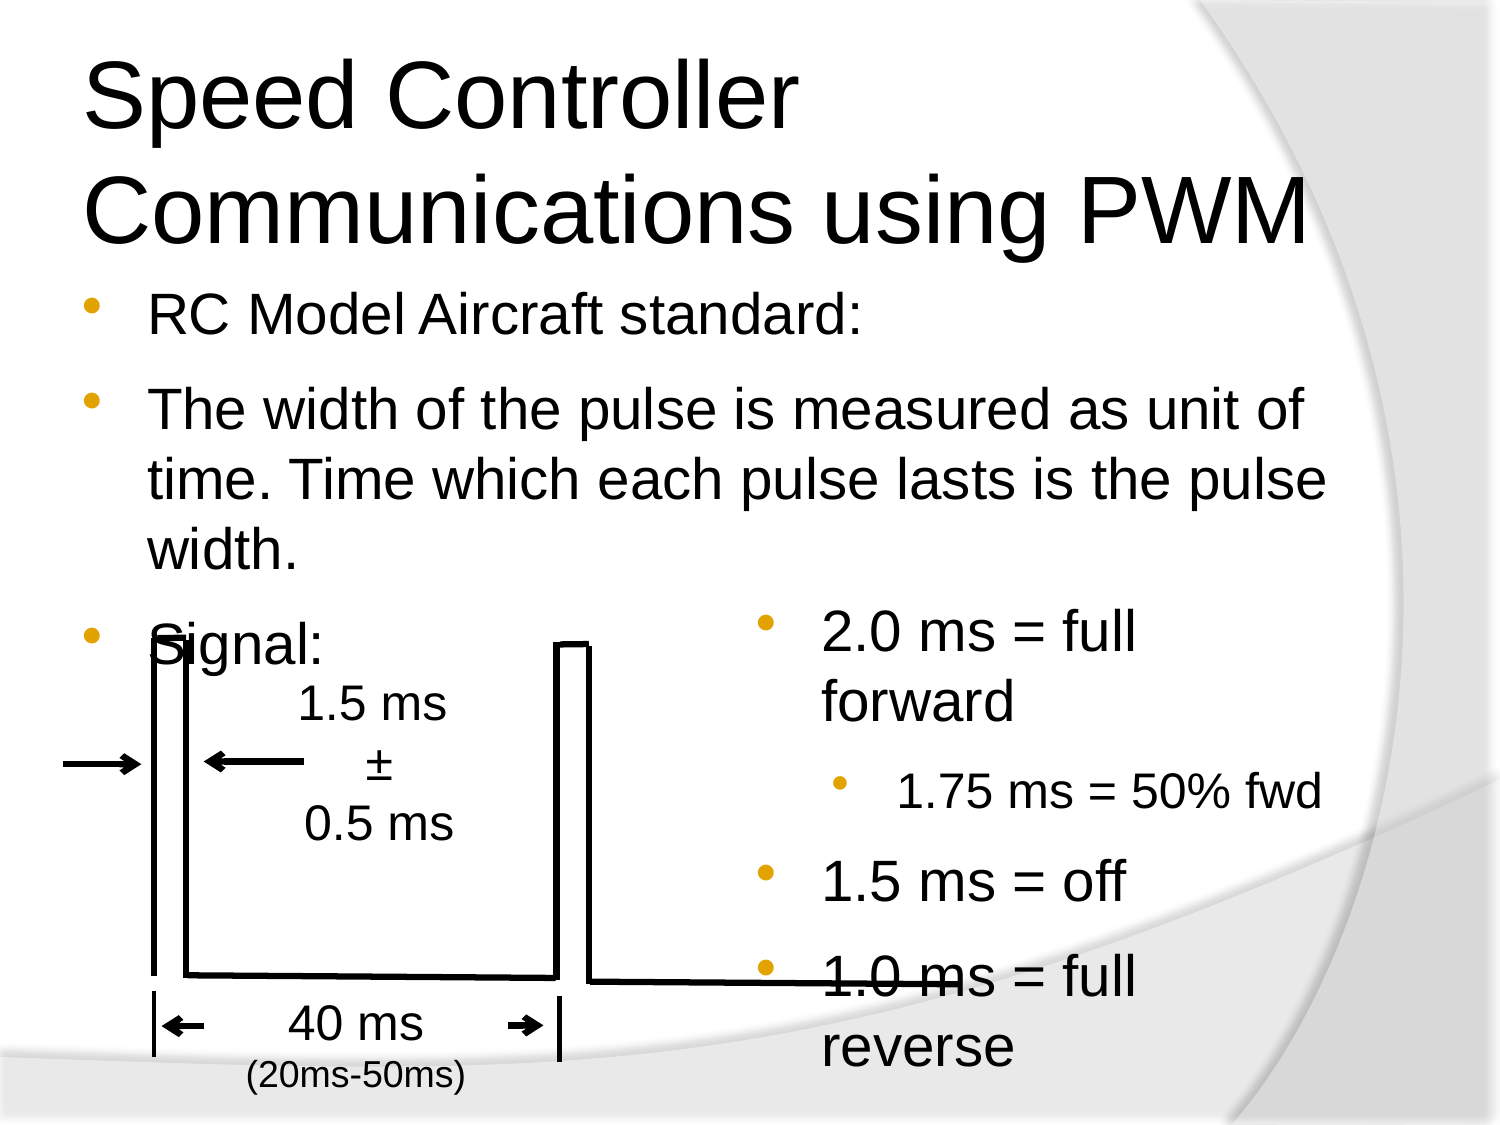

# Speed Controller Communications using PWM
RC Model Aircraft standard:
The width of the pulse is measured as unit of time. Time which each pulse lasts is the pulse width.
Signal:

2.0 ms = full forward
1.75 ms = 50% fwd
1.5 ms = off
1.0 ms = full reverse

1.5 ms
 ±
 0.5 ms
40 ms
(20ms-50ms)